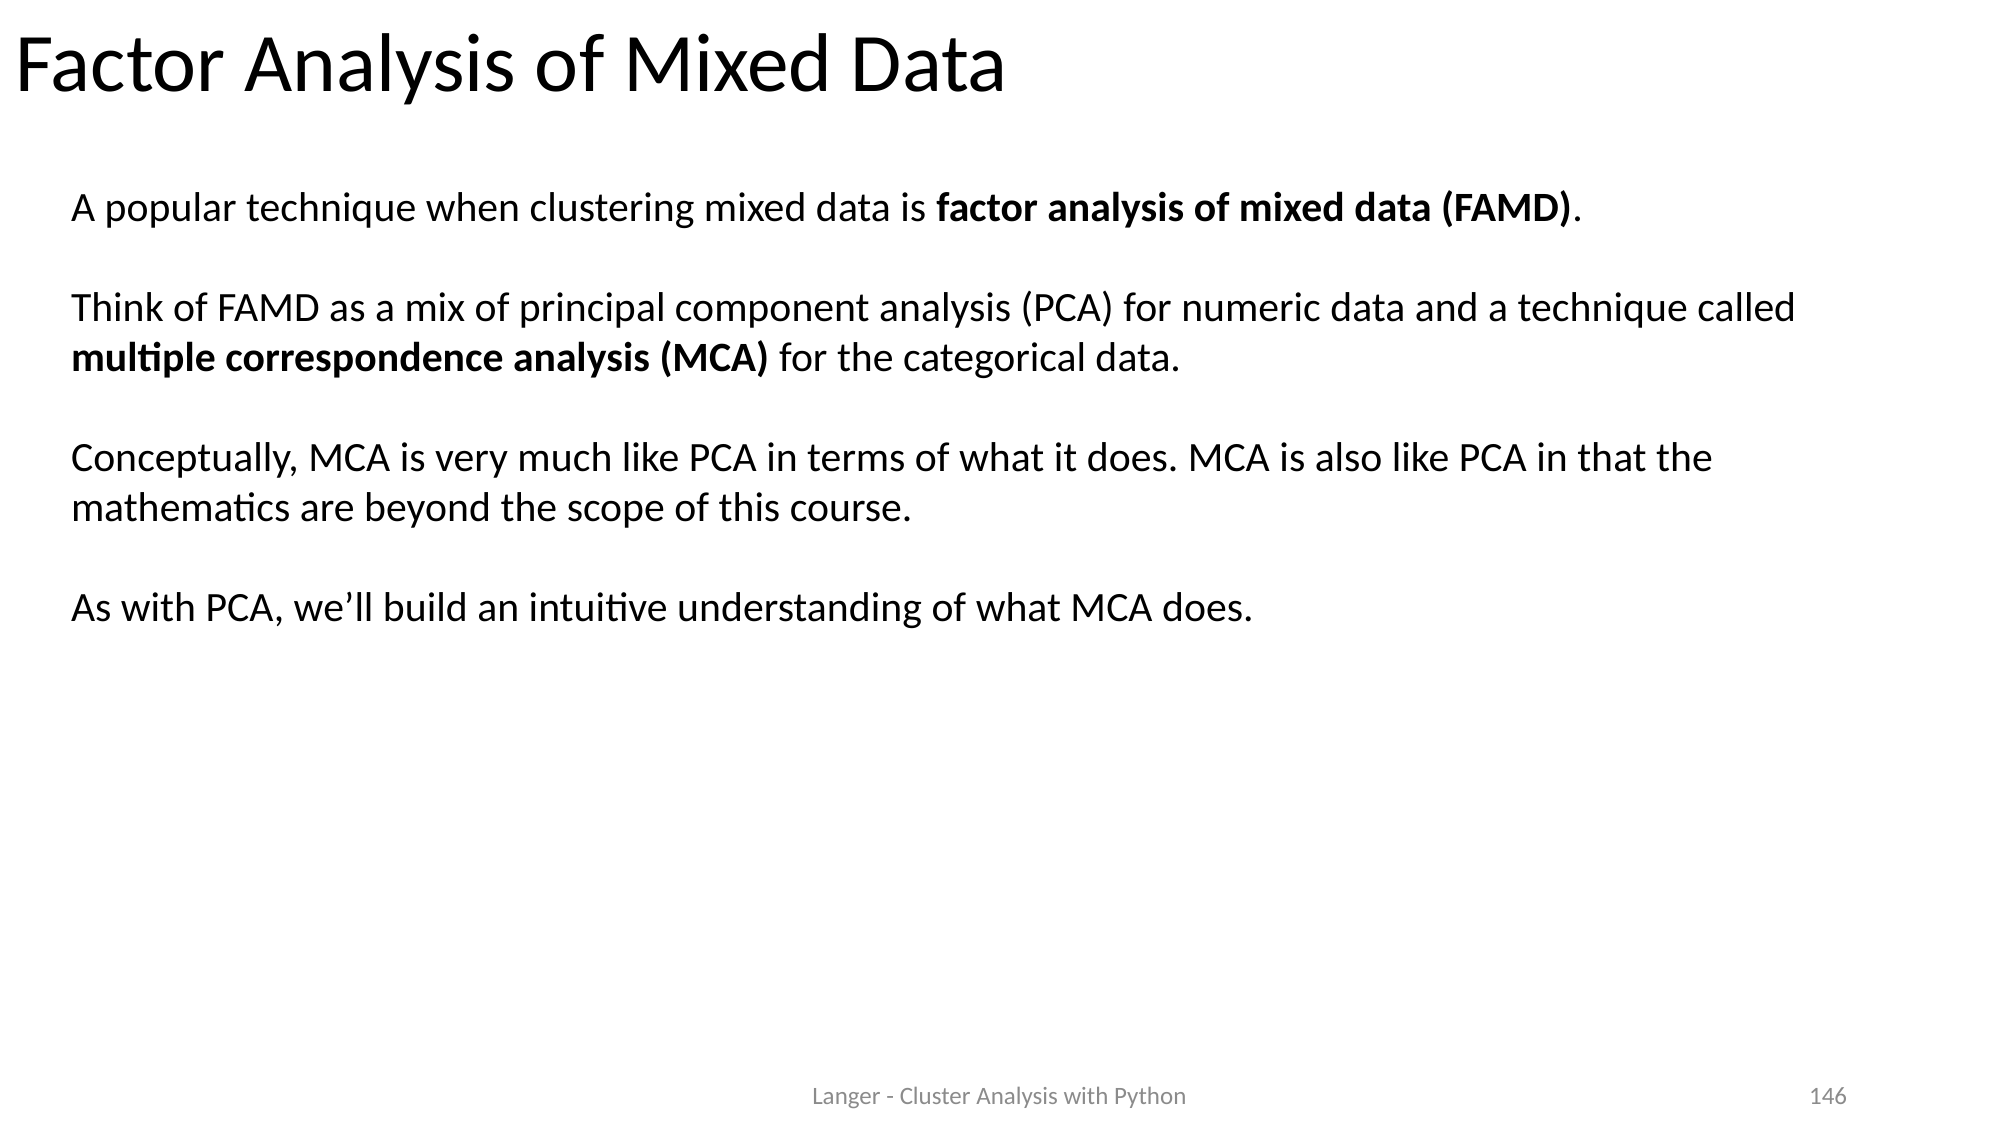

# Factor Analysis of Mixed Data
A popular technique when clustering mixed data is factor analysis of mixed data (FAMD).

Think of FAMD as a mix of principal component analysis (PCA) for numeric data and a technique called multiple correspondence analysis (MCA) for the categorical data.

Conceptually, MCA is very much like PCA in terms of what it does. MCA is also like PCA in that the mathematics are beyond the scope of this course.

As with PCA, we’ll build an intuitive understanding of what MCA does.

Langer - Cluster Analysis with Python
146